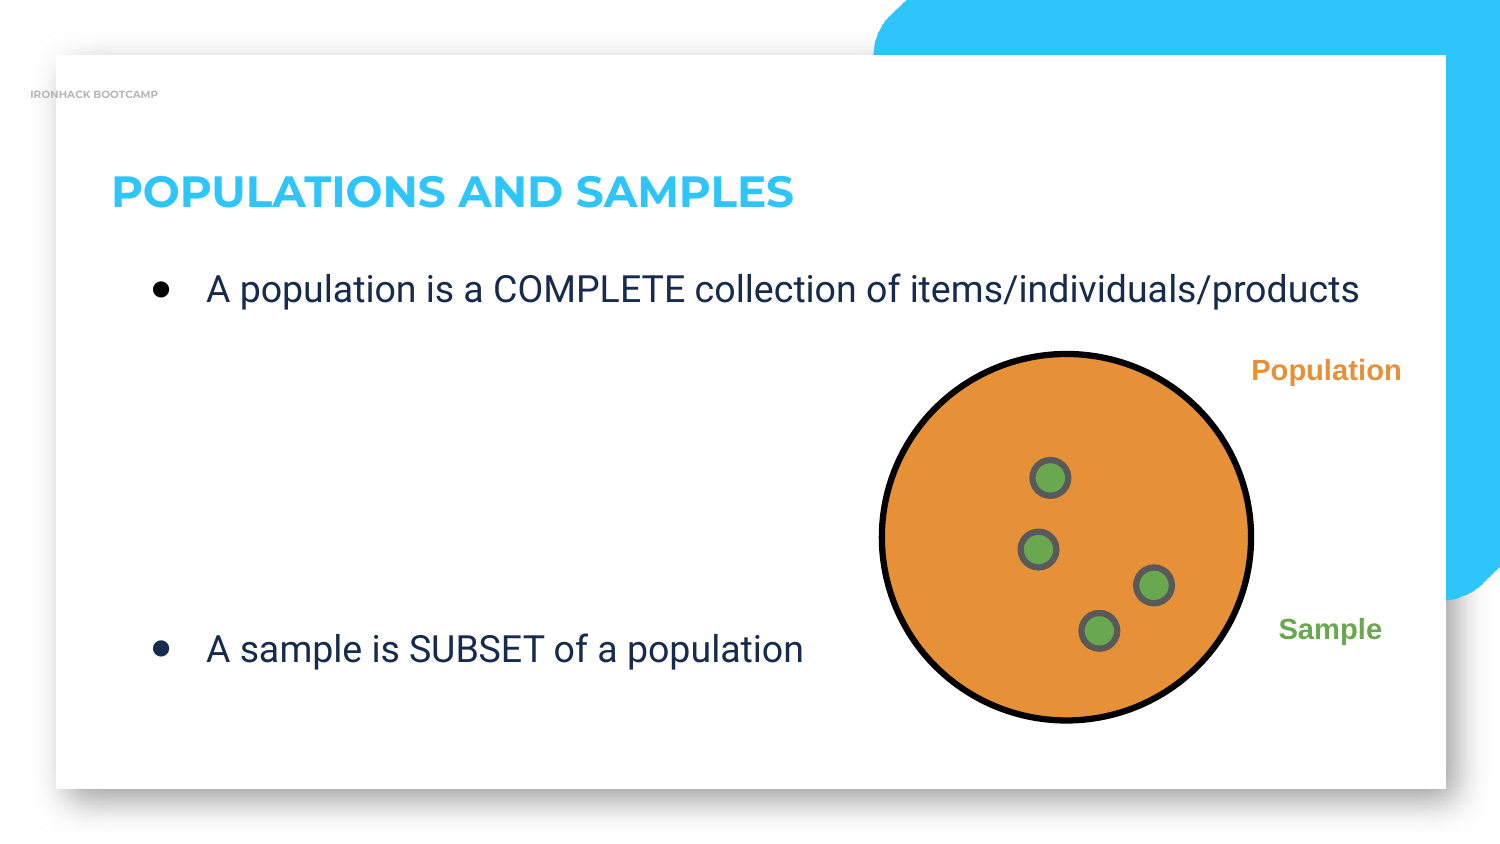

IRONHACK BOOTCAMP
POPULATIONS AND SAMPLES
A population is a COMPLETE collection of items/individuals/products

A sample is SUBSET of a population

Population

Sample